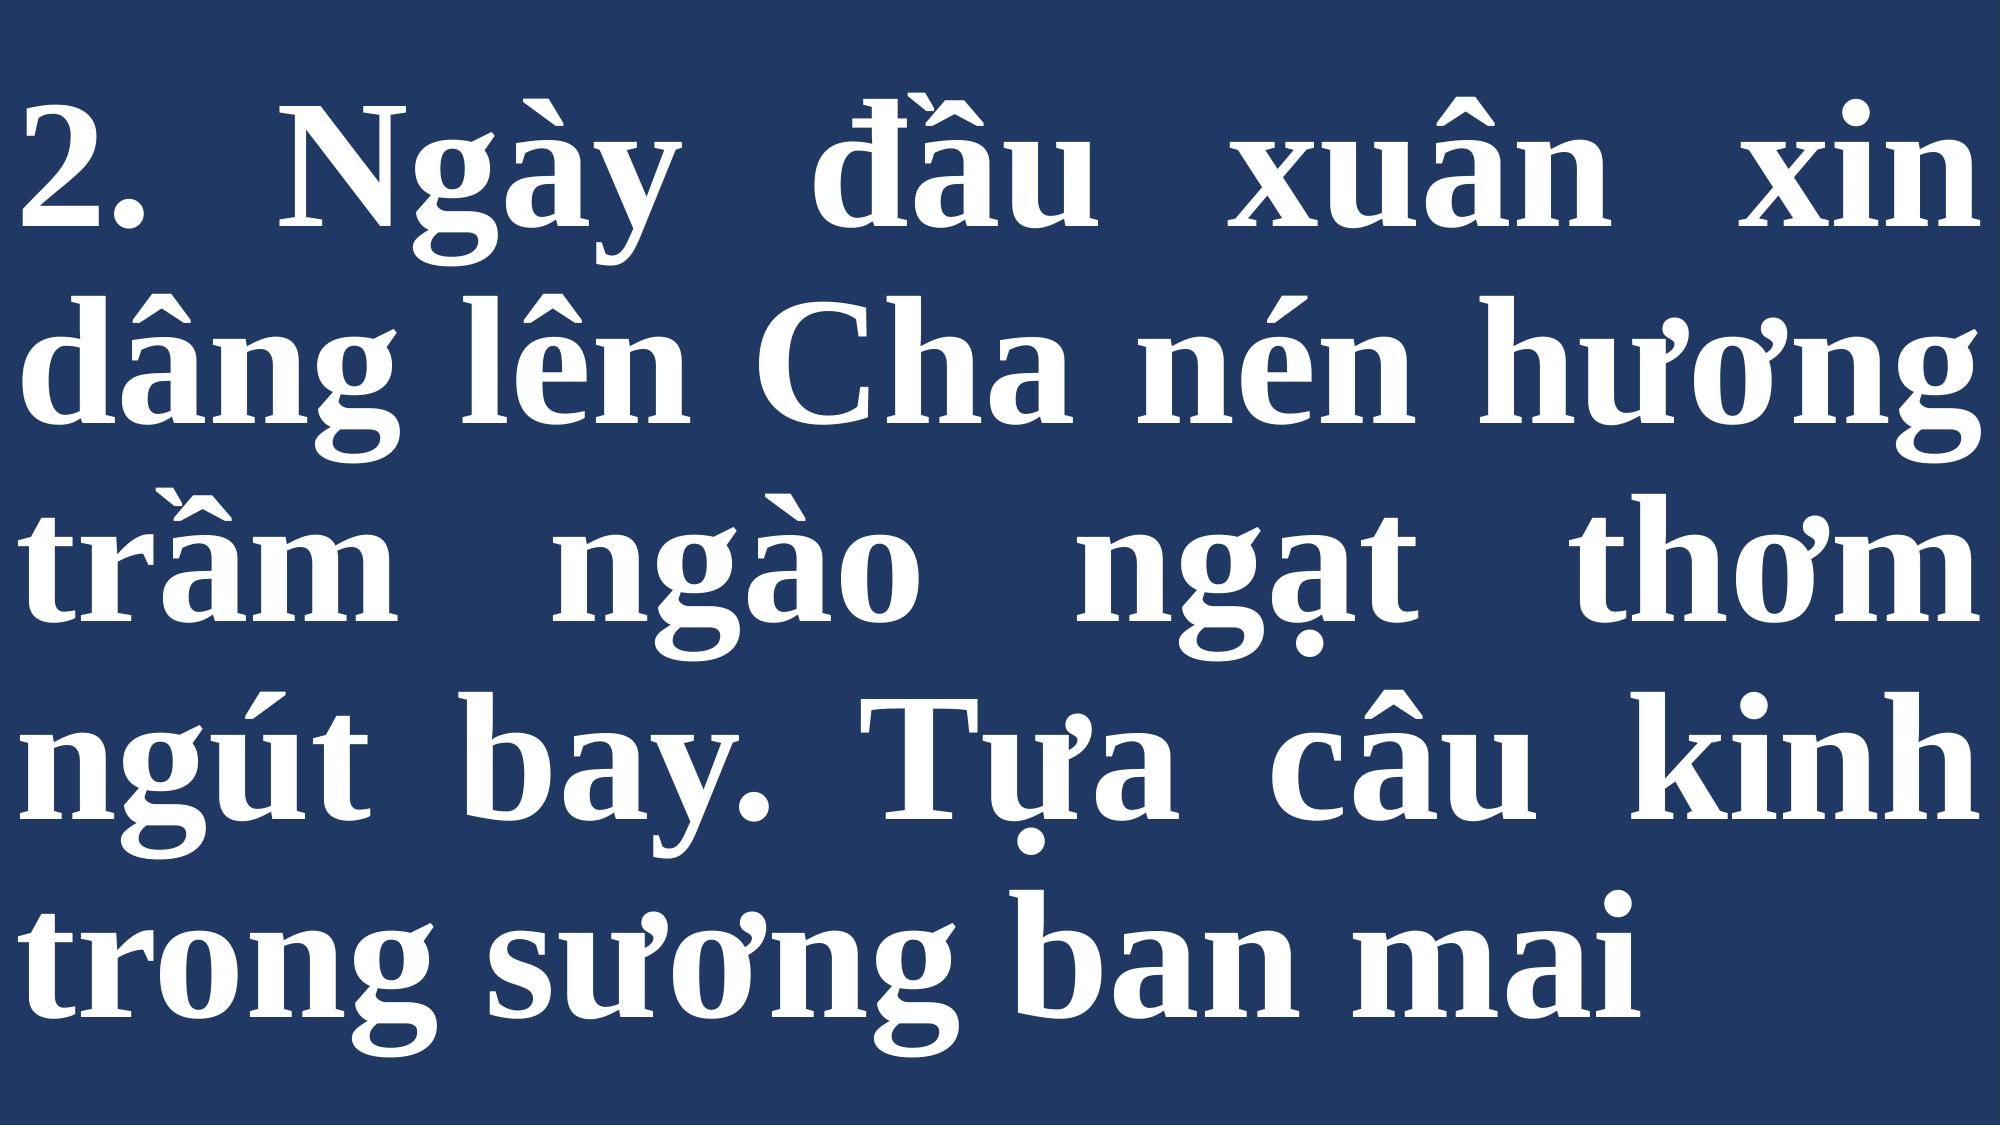

# 2. Ngày đầu xuân xin dâng lên Cha nén hương trầm ngào ngạt thơm ngút bay. Tựa câu kinh trong sương ban mai